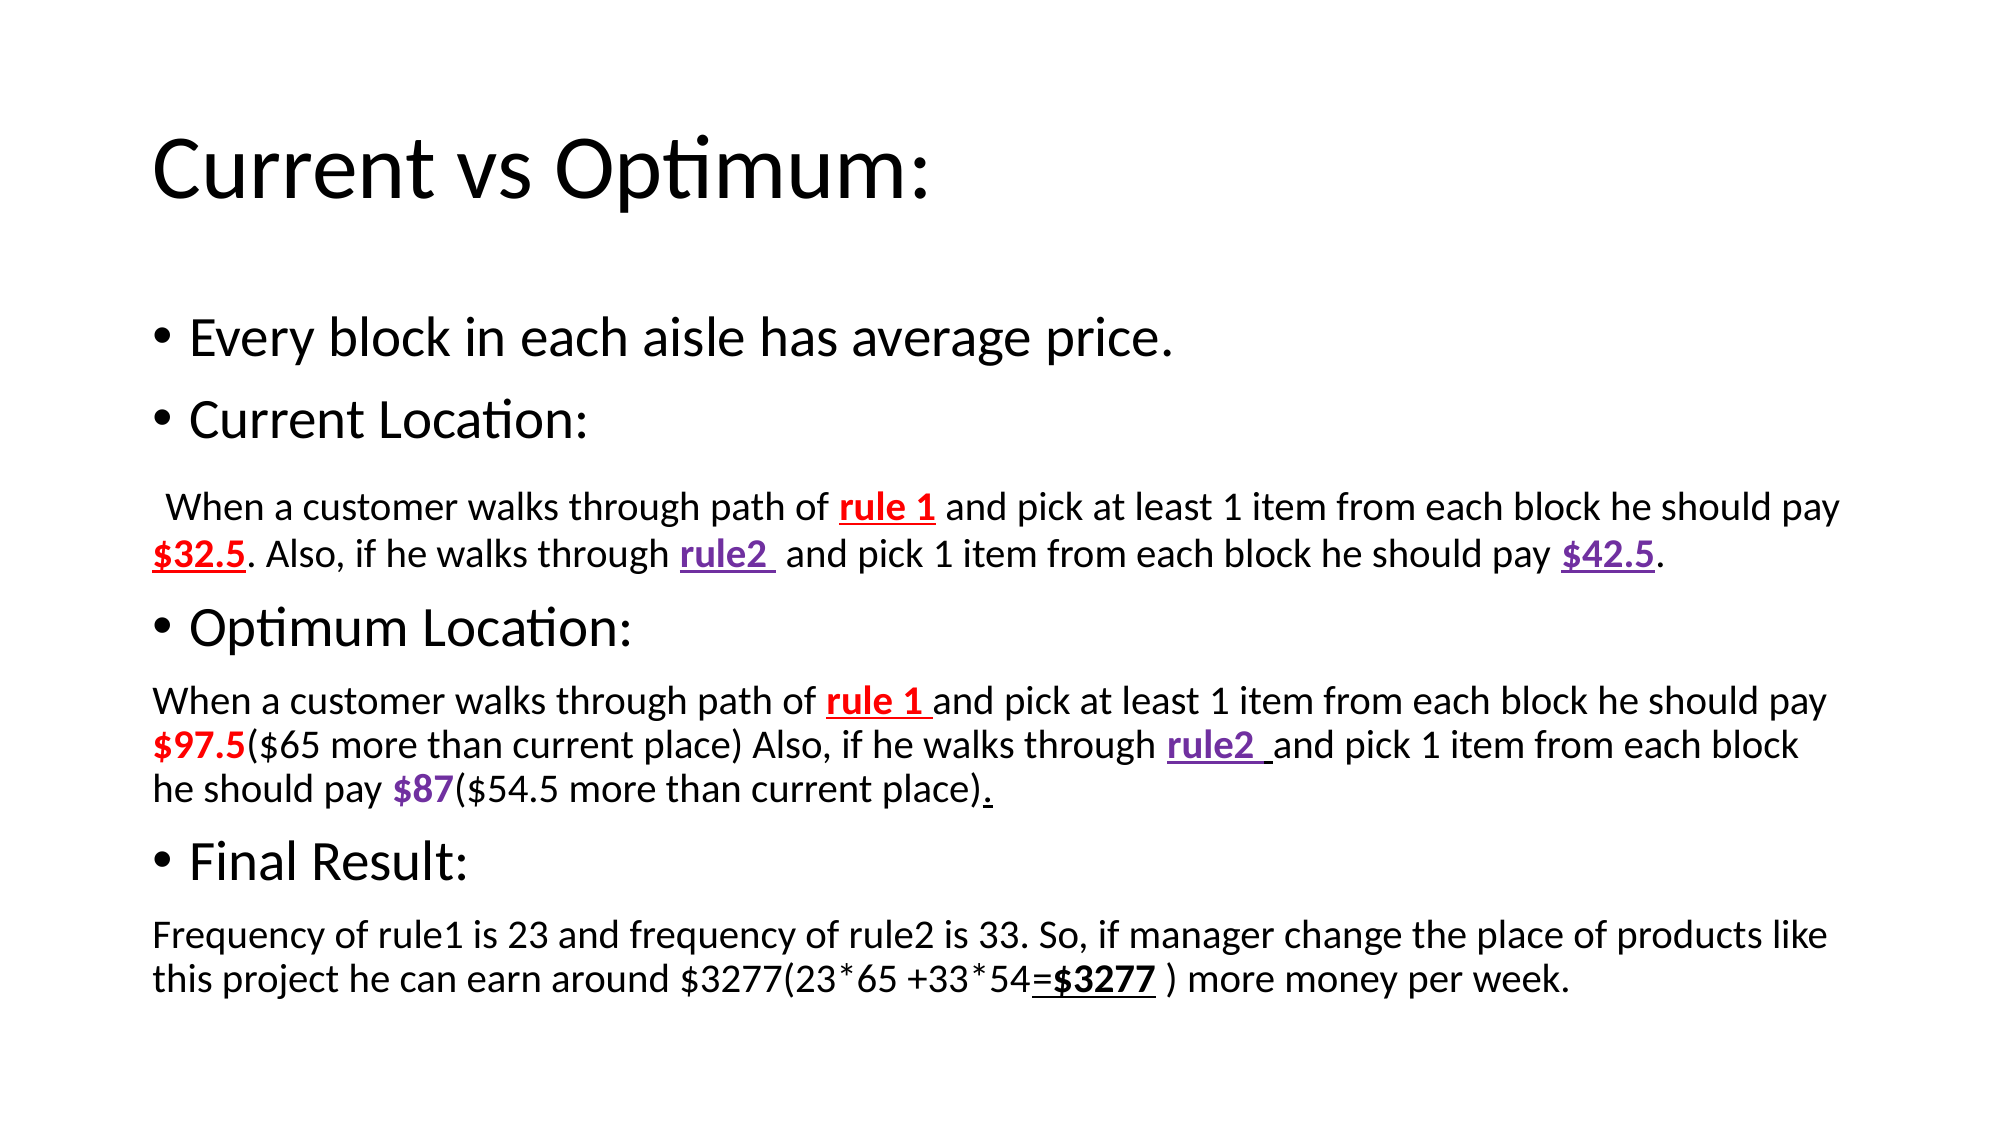

# Current vs Optimum:
Every block in each aisle has average price.
Current Location:
 When a customer walks through path of rule 1 and pick at least 1 item from each block he should pay $32.5. Also, if he walks through rule2  and pick 1 item from each block he should pay $42.5.
Optimum Location:
When a customer walks through path of rule 1 and pick at least 1 item from each block he should pay $97.5($65 more than current place) Also, if he walks through rule2  and pick 1 item from each block he should pay $87($54.5 more than current place).
Final Result:
Frequency of rule1 is 23 and frequency of rule2 is 33. So, if manager change the place of products like this project he can earn around $3277(23*65 +33*54=$3277 ) more money per week.